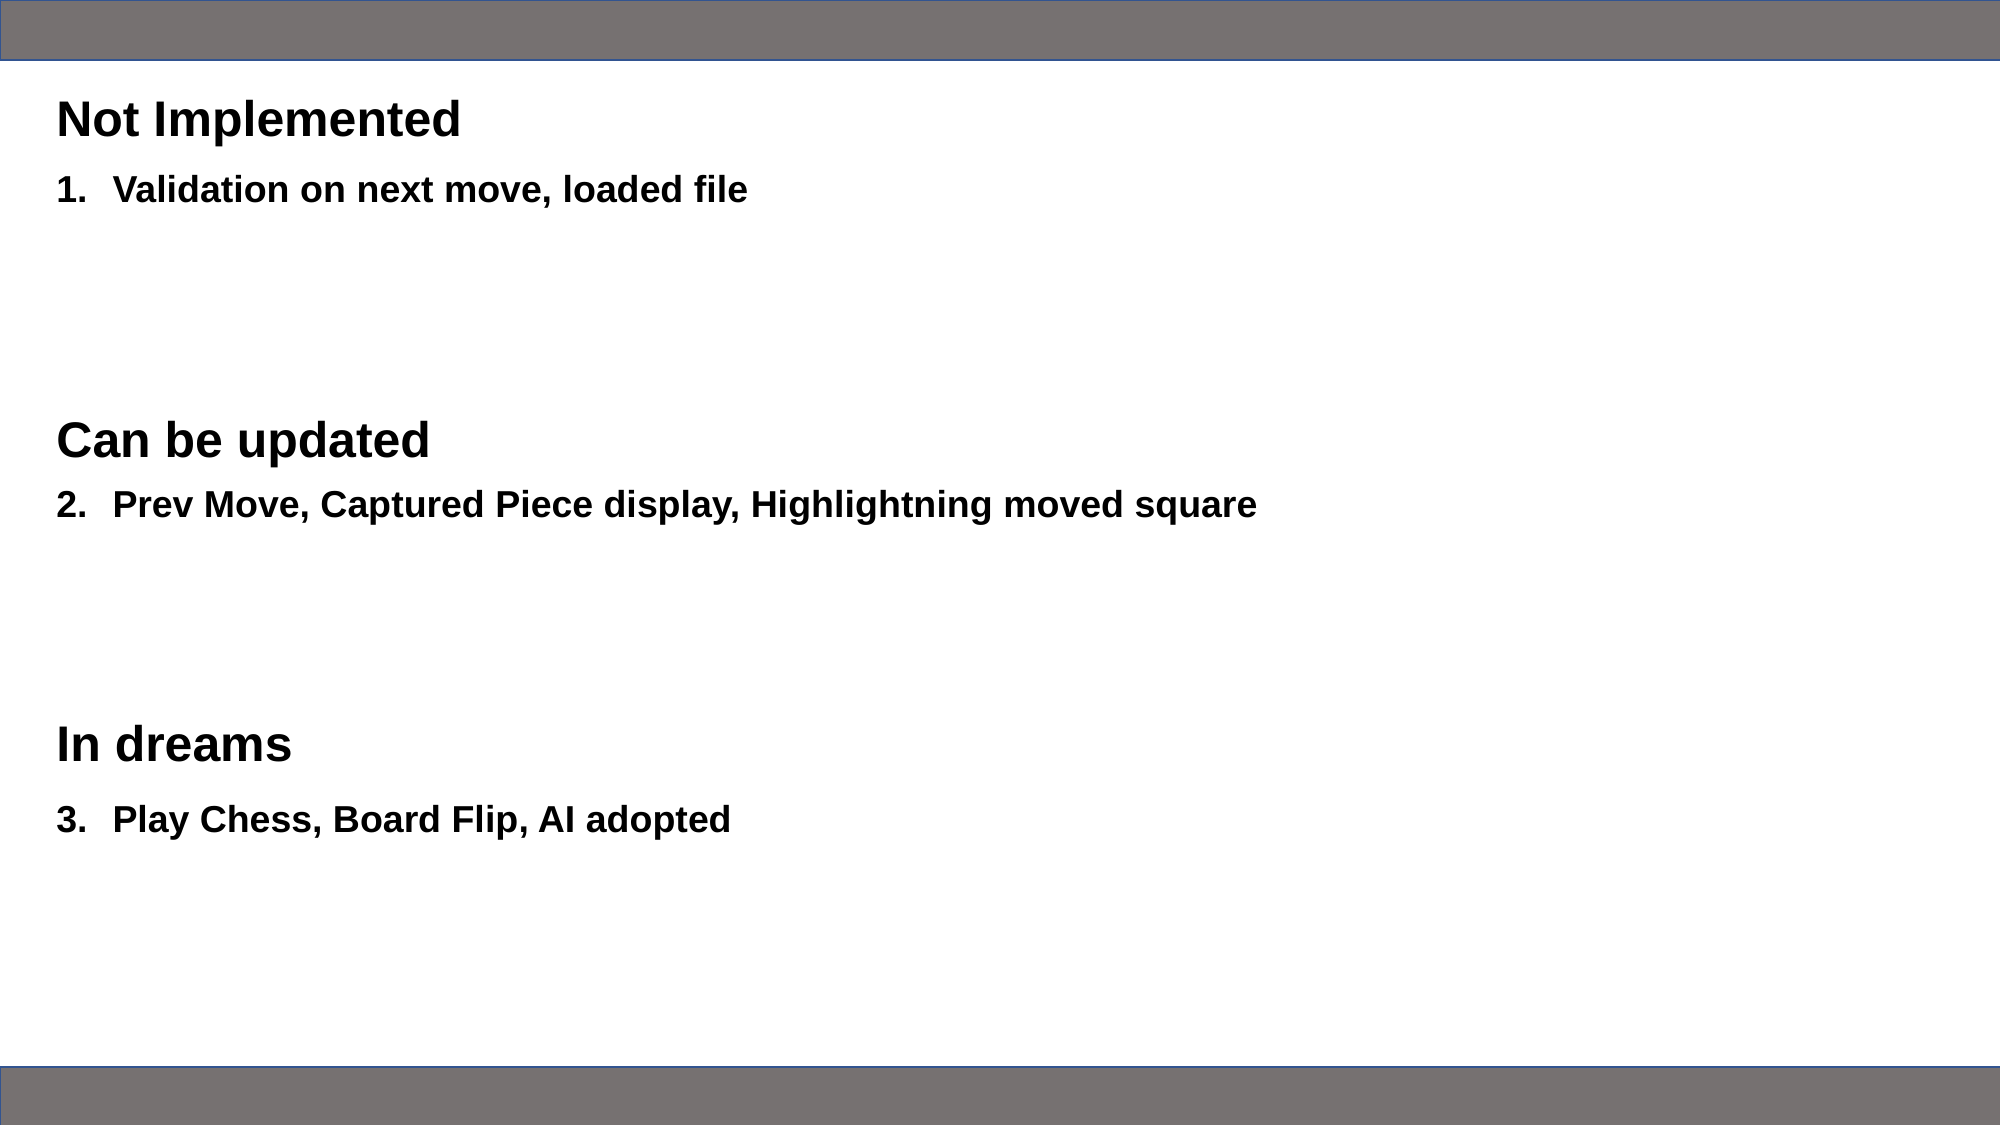

# Not Implemented
Validation on next move, loaded file

Prev Move, Captured Piece display, Highlightning moved square

Play Chess, Board Flip, AI adopted
Can be updated
In dreams